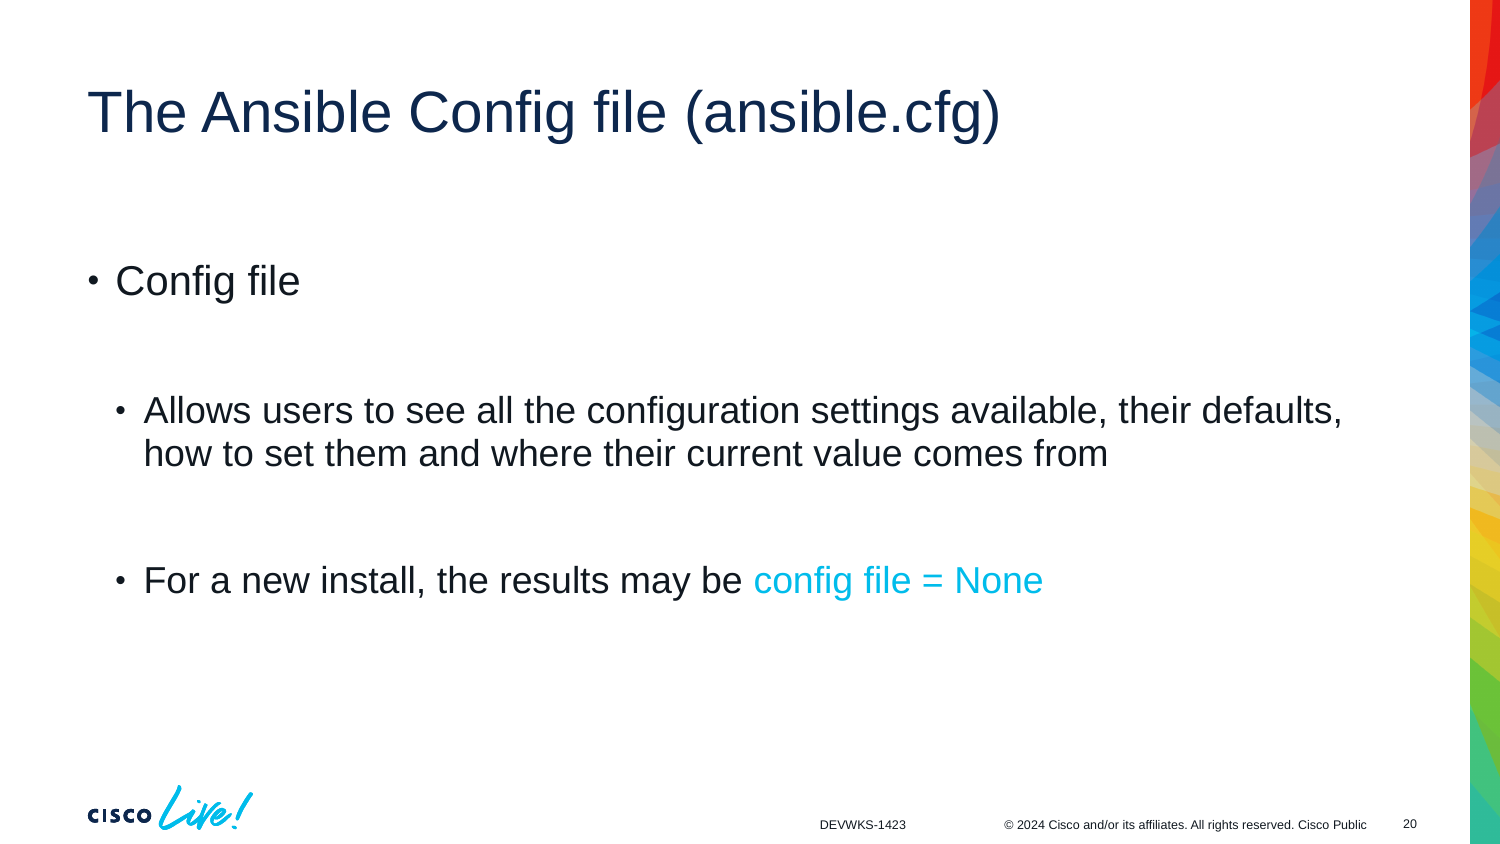

# The Ansible Config file (ansible.cfg)
Config file

Allows users to see all the configuration settings available, their defaults, how to set them and where their current value comes from

For a new install, the results may be config file = None

20
DEVWKS-1423